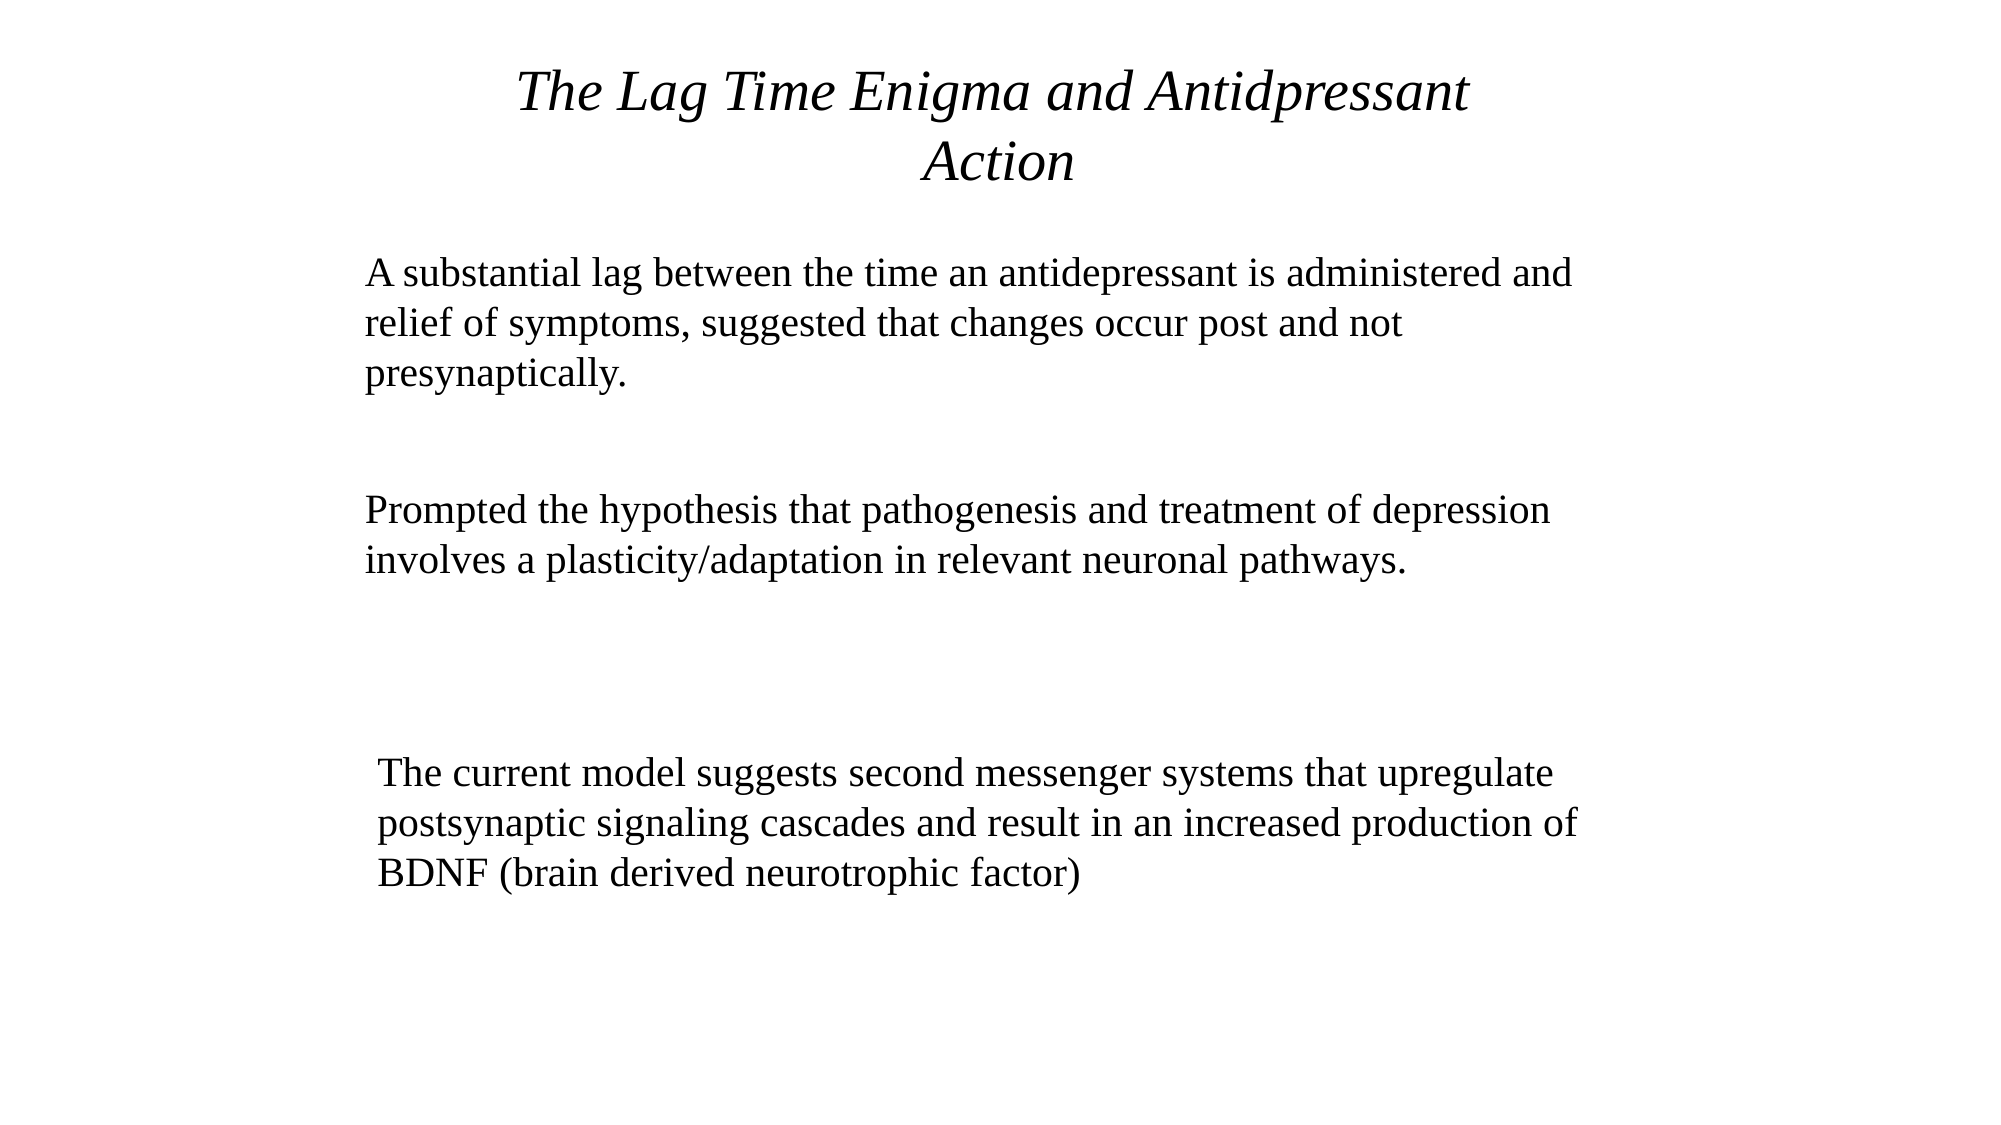

# The Lag Time Enigma and Antidpressant Action
A substantial lag between the time an antidepressant is administered and relief of symptoms, suggested that changes occur post and not presynaptically.
Prompted the hypothesis that pathogenesis and treatment of depression involves a plasticity/adaptation in relevant neuronal pathways.
The current model suggests second messenger systems that upregulate postsynaptic signaling cascades and result in an increased production of BDNF (brain derived neurotrophic factor)